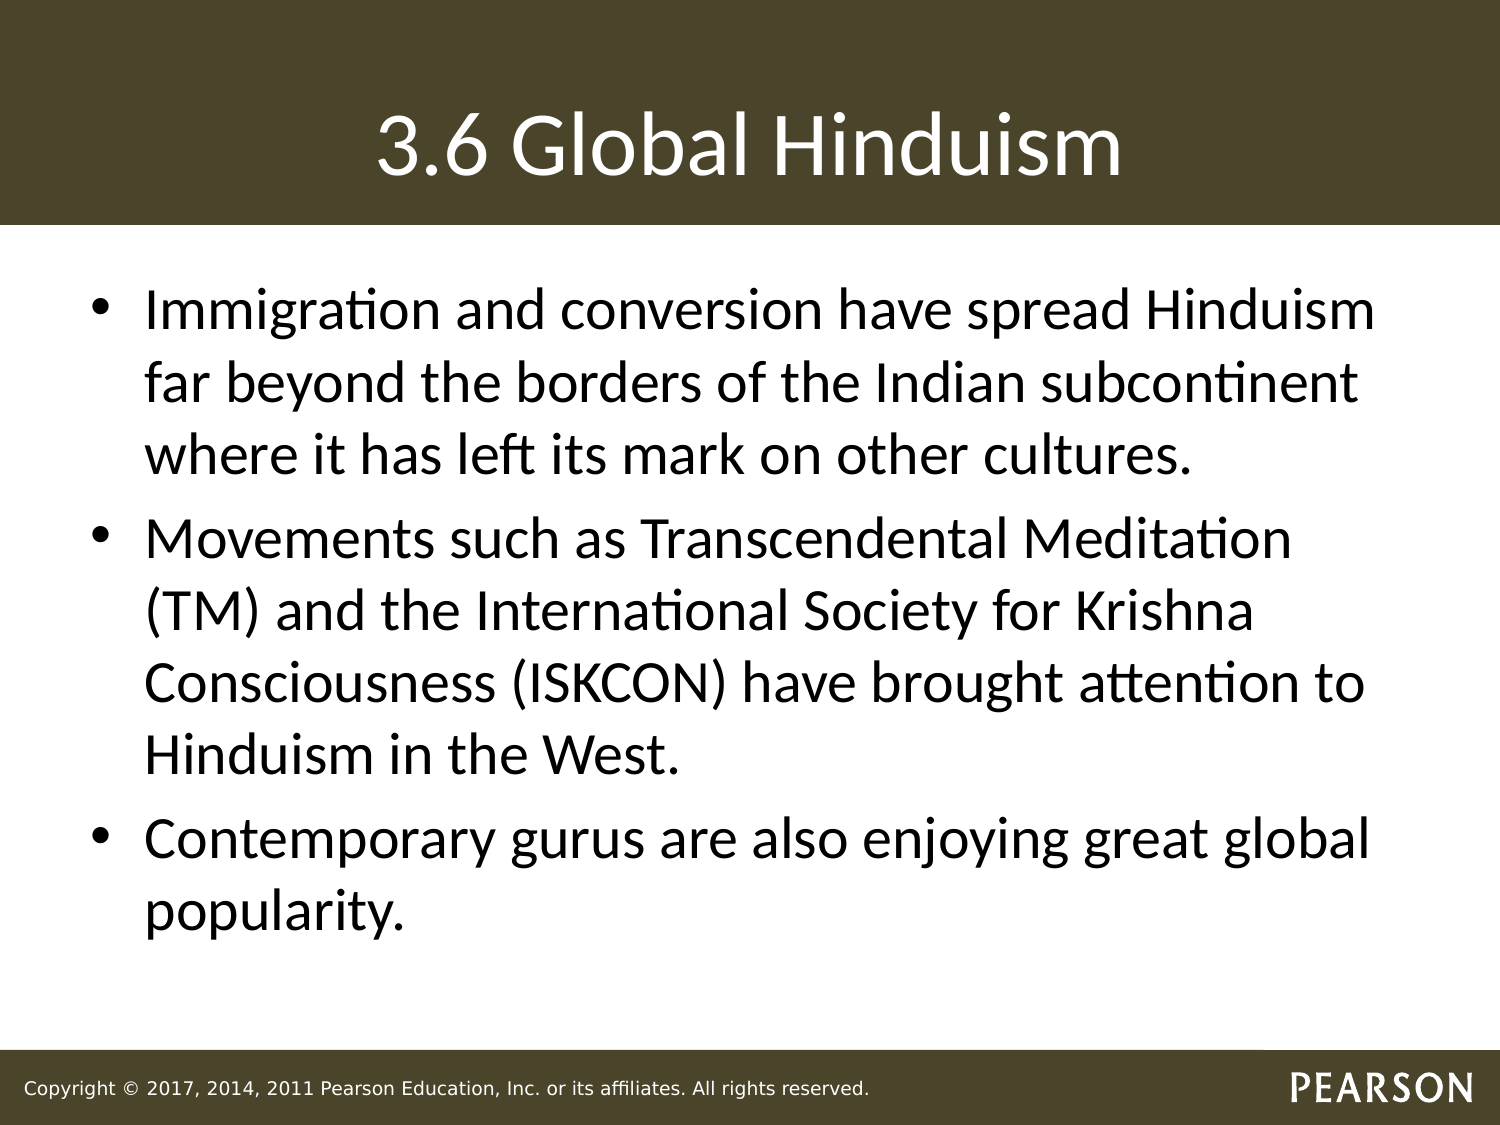

# 3.6 Global Hinduism
Immigration and conversion have spread Hinduism far beyond the borders of the Indian subcontinent where it has left its mark on other cultures.
Movements such as Transcendental Meditation (TM) and the International Society for Krishna Consciousness (ISKCON) have brought attention to Hinduism in the West.
Contemporary gurus are also enjoying great global popularity.